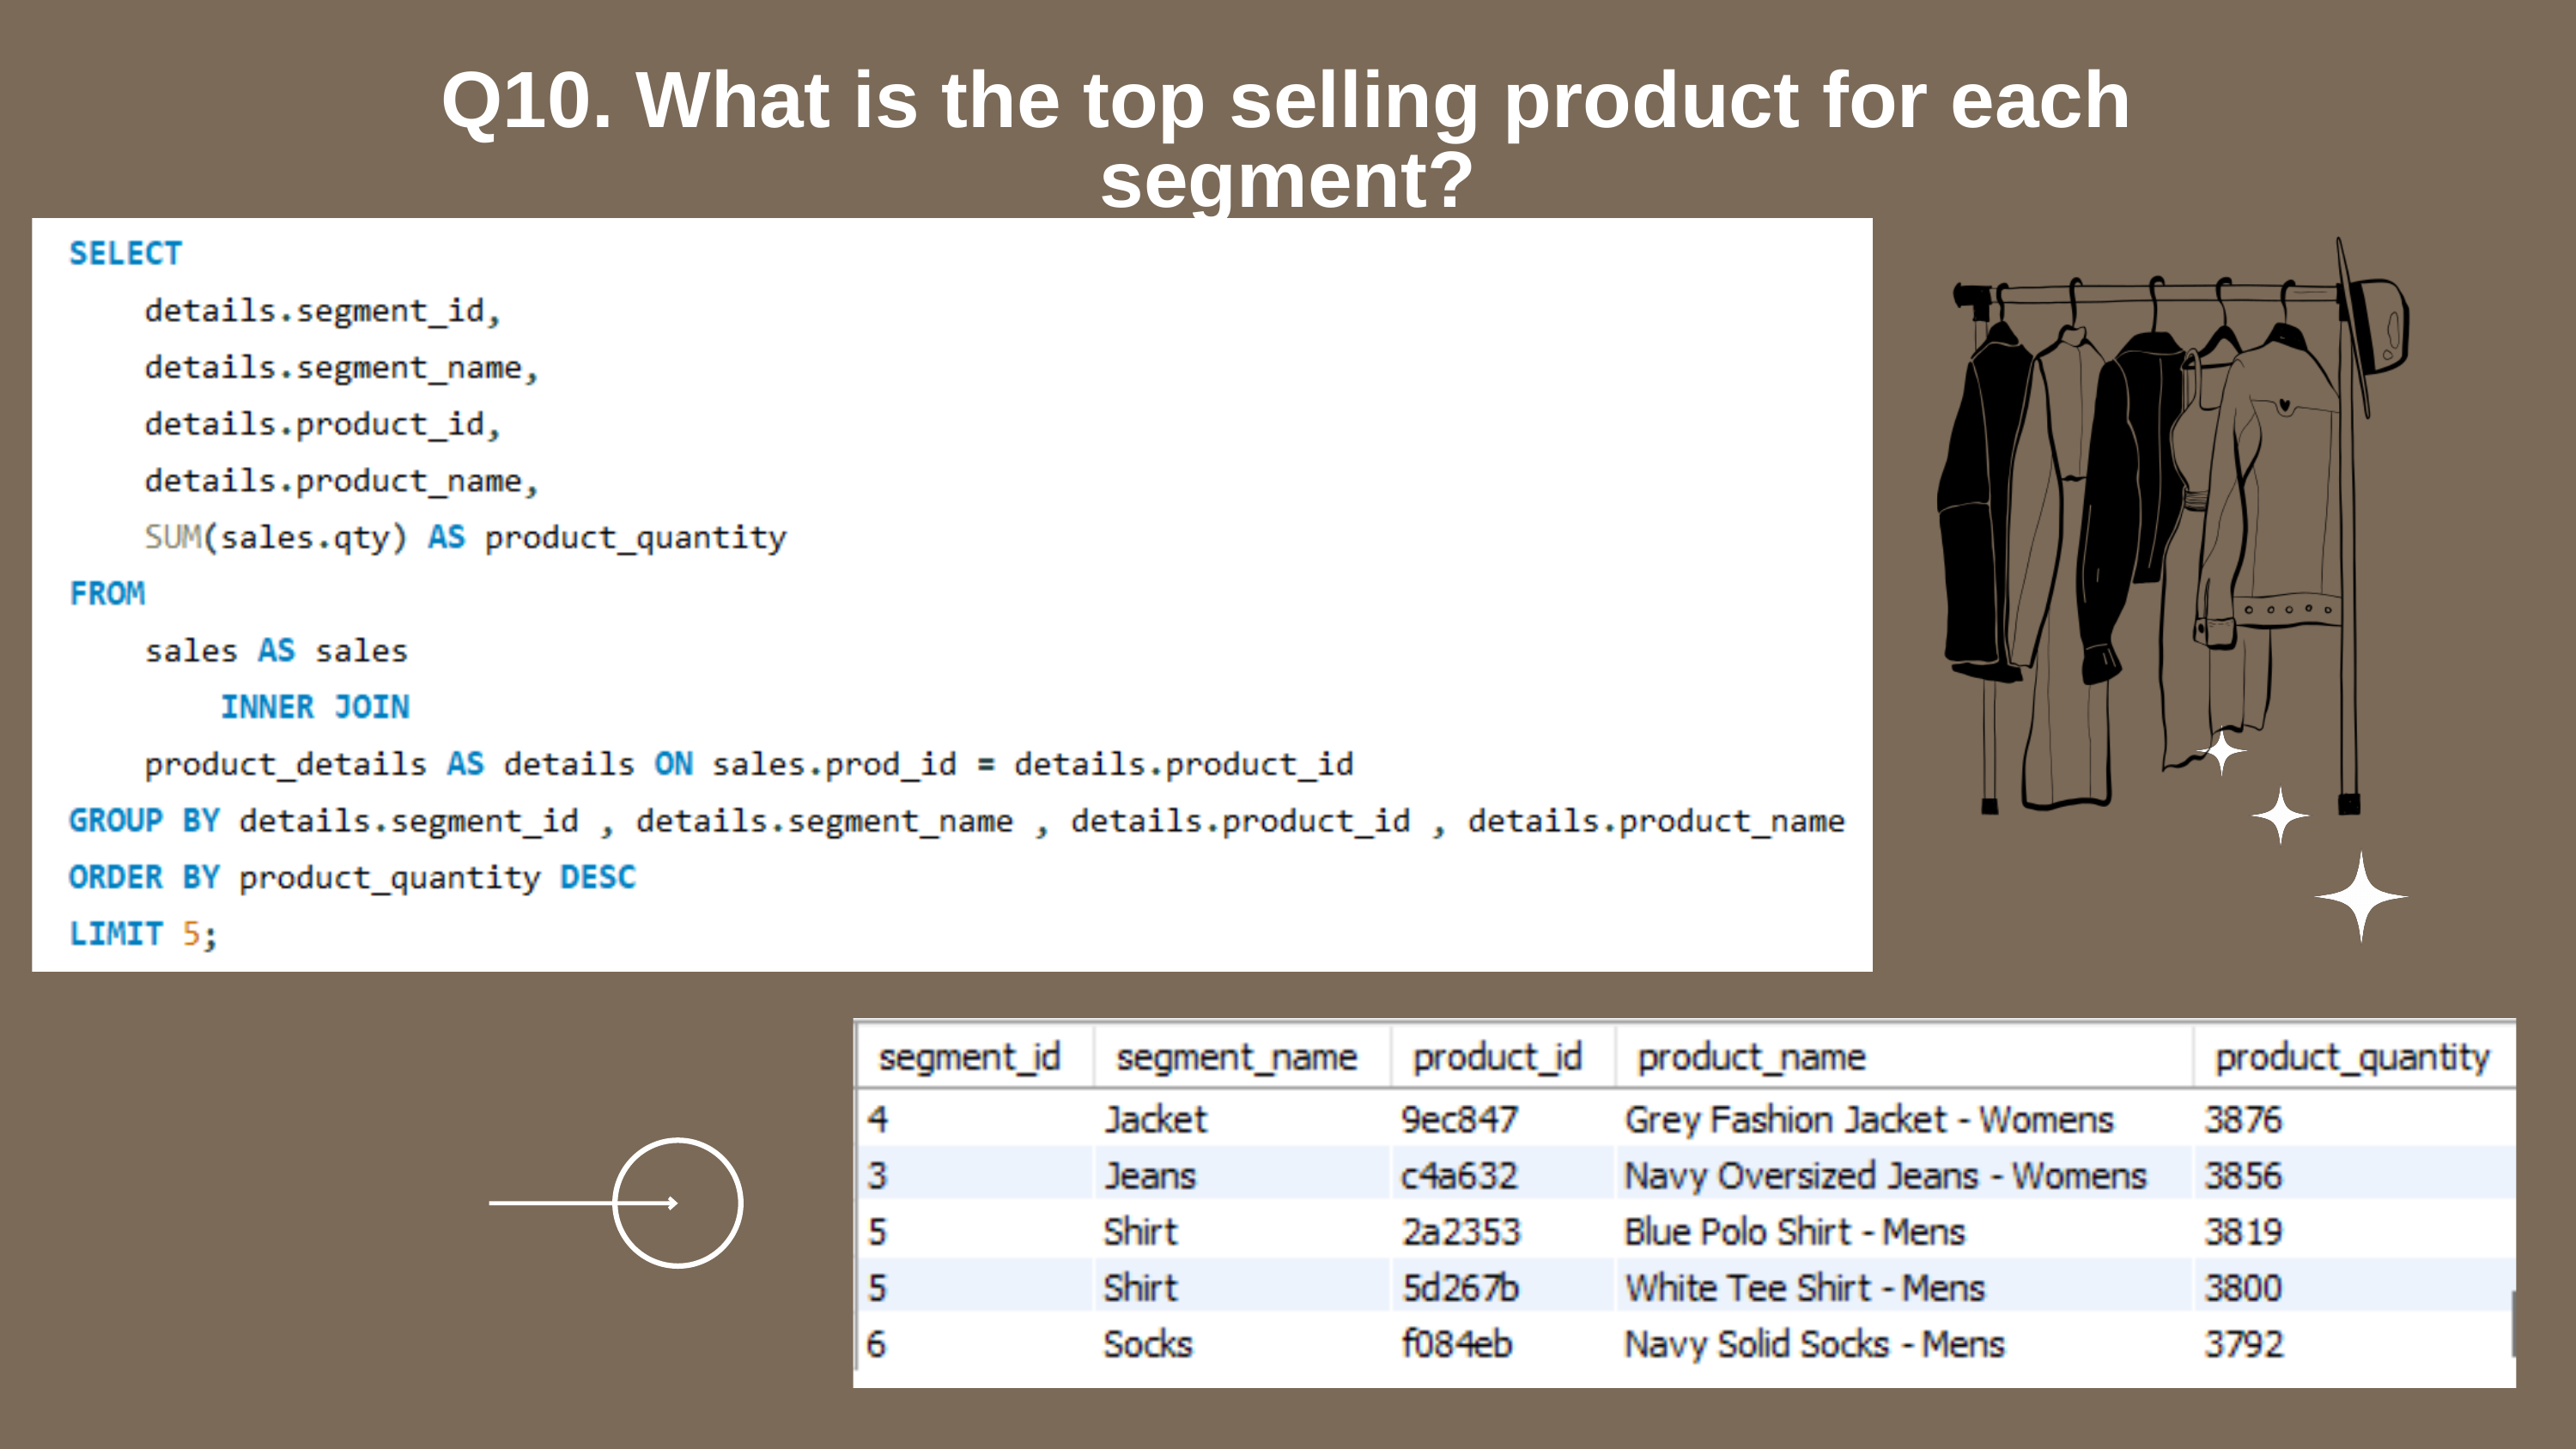

Q10. What is the top selling product for each segment?